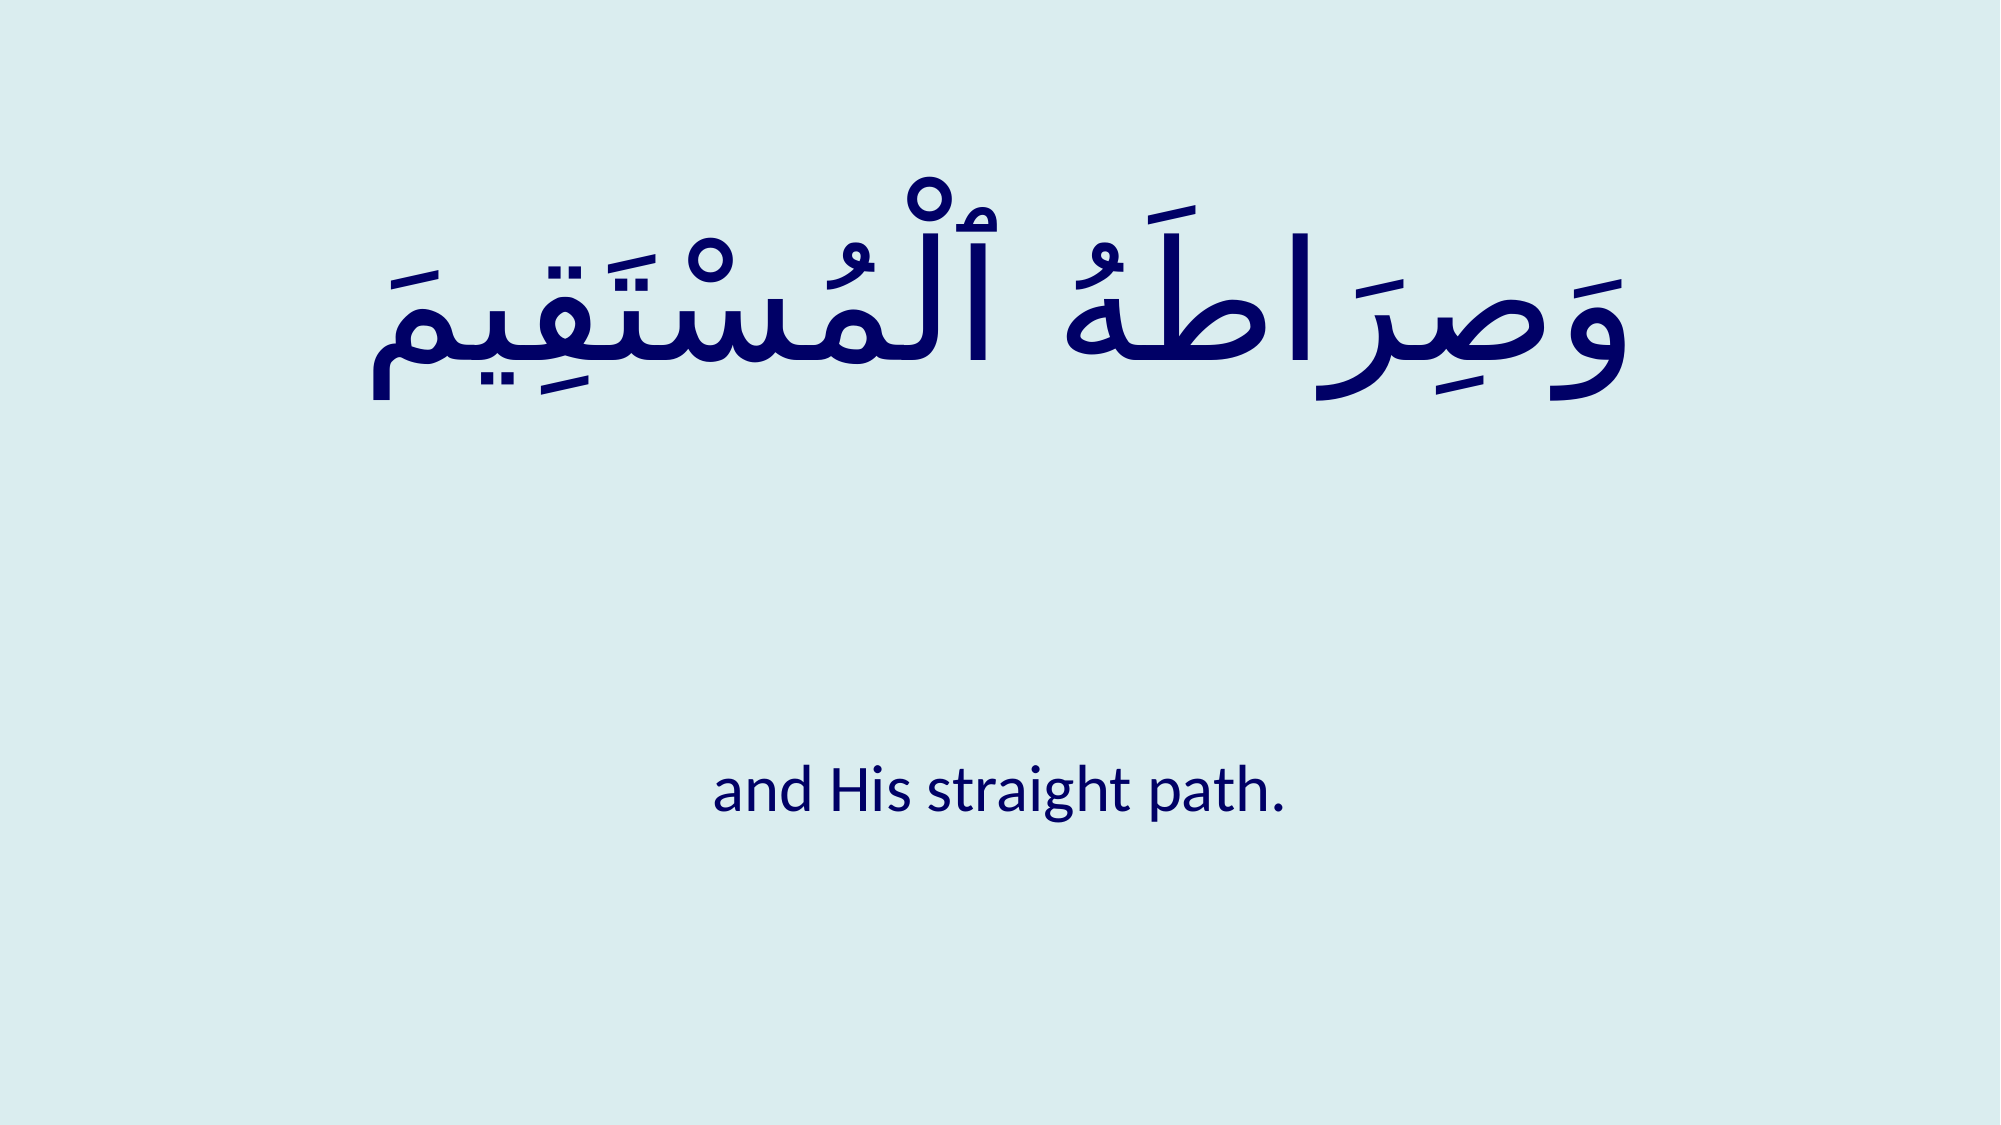

# وَصِرَاطَهُ ٱلْمُسْتَقِيمَ
and His straight path.